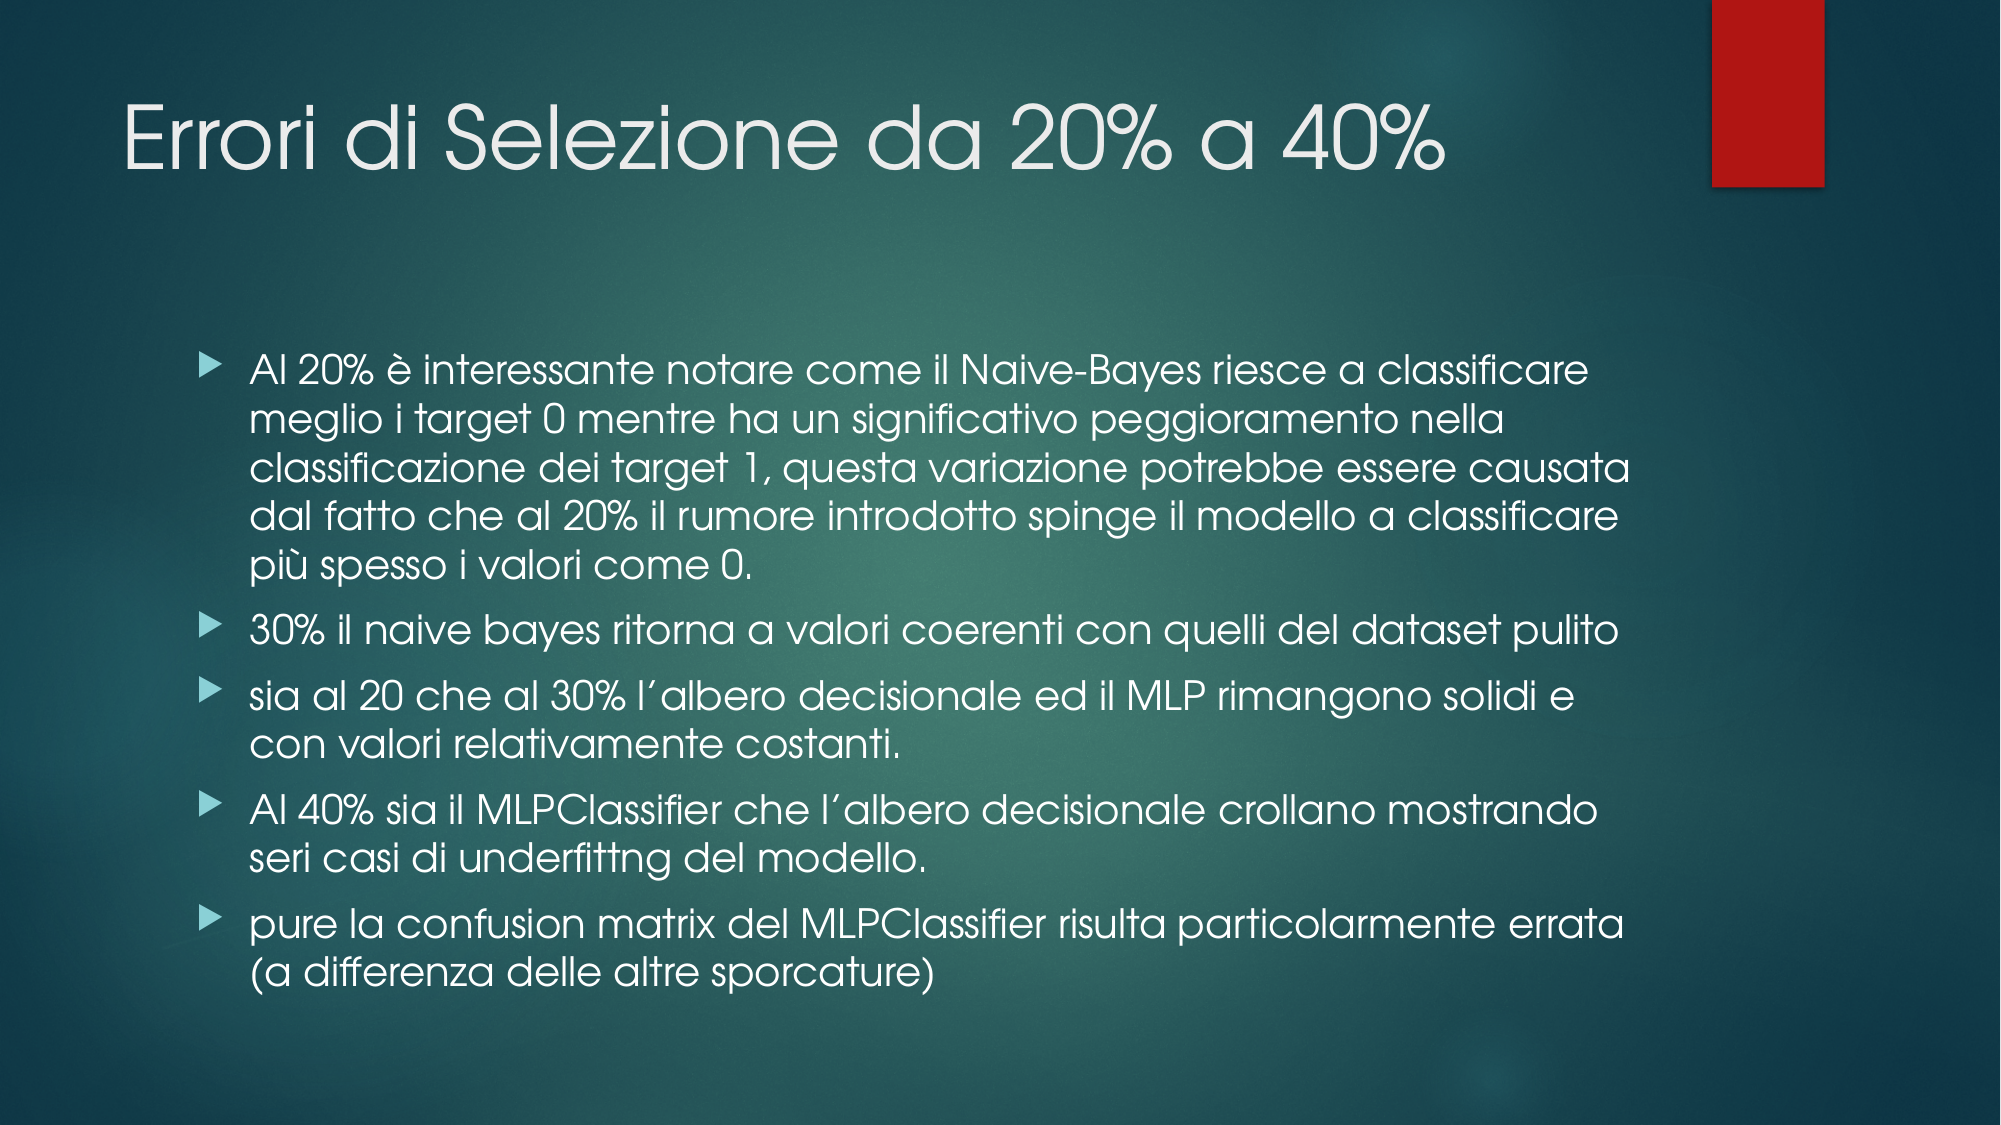

# Errori di Selezione da 20% a 40%
Al 20% è interessante notare come il Naive-Bayes riesce a classificare meglio i target 0 mentre ha un significativo peggioramento nella classificazione dei target 1, questa variazione potrebbe essere causata dal fatto che al 20% il rumore introdotto spinge il modello a classificare più spesso i valori come 0.
30% il naive bayes ritorna a valori coerenti con quelli del dataset pulito
sia al 20 che al 30% l’albero decisionale ed il MLP rimangono solidi e con valori relativamente costanti.
Al 40% sia il MLPClassifier che l’albero decisionale crollano mostrando seri casi di underfittng del modello.
pure la confusion matrix del MLPClassifier risulta particolarmente errata (a differenza delle altre sporcature)